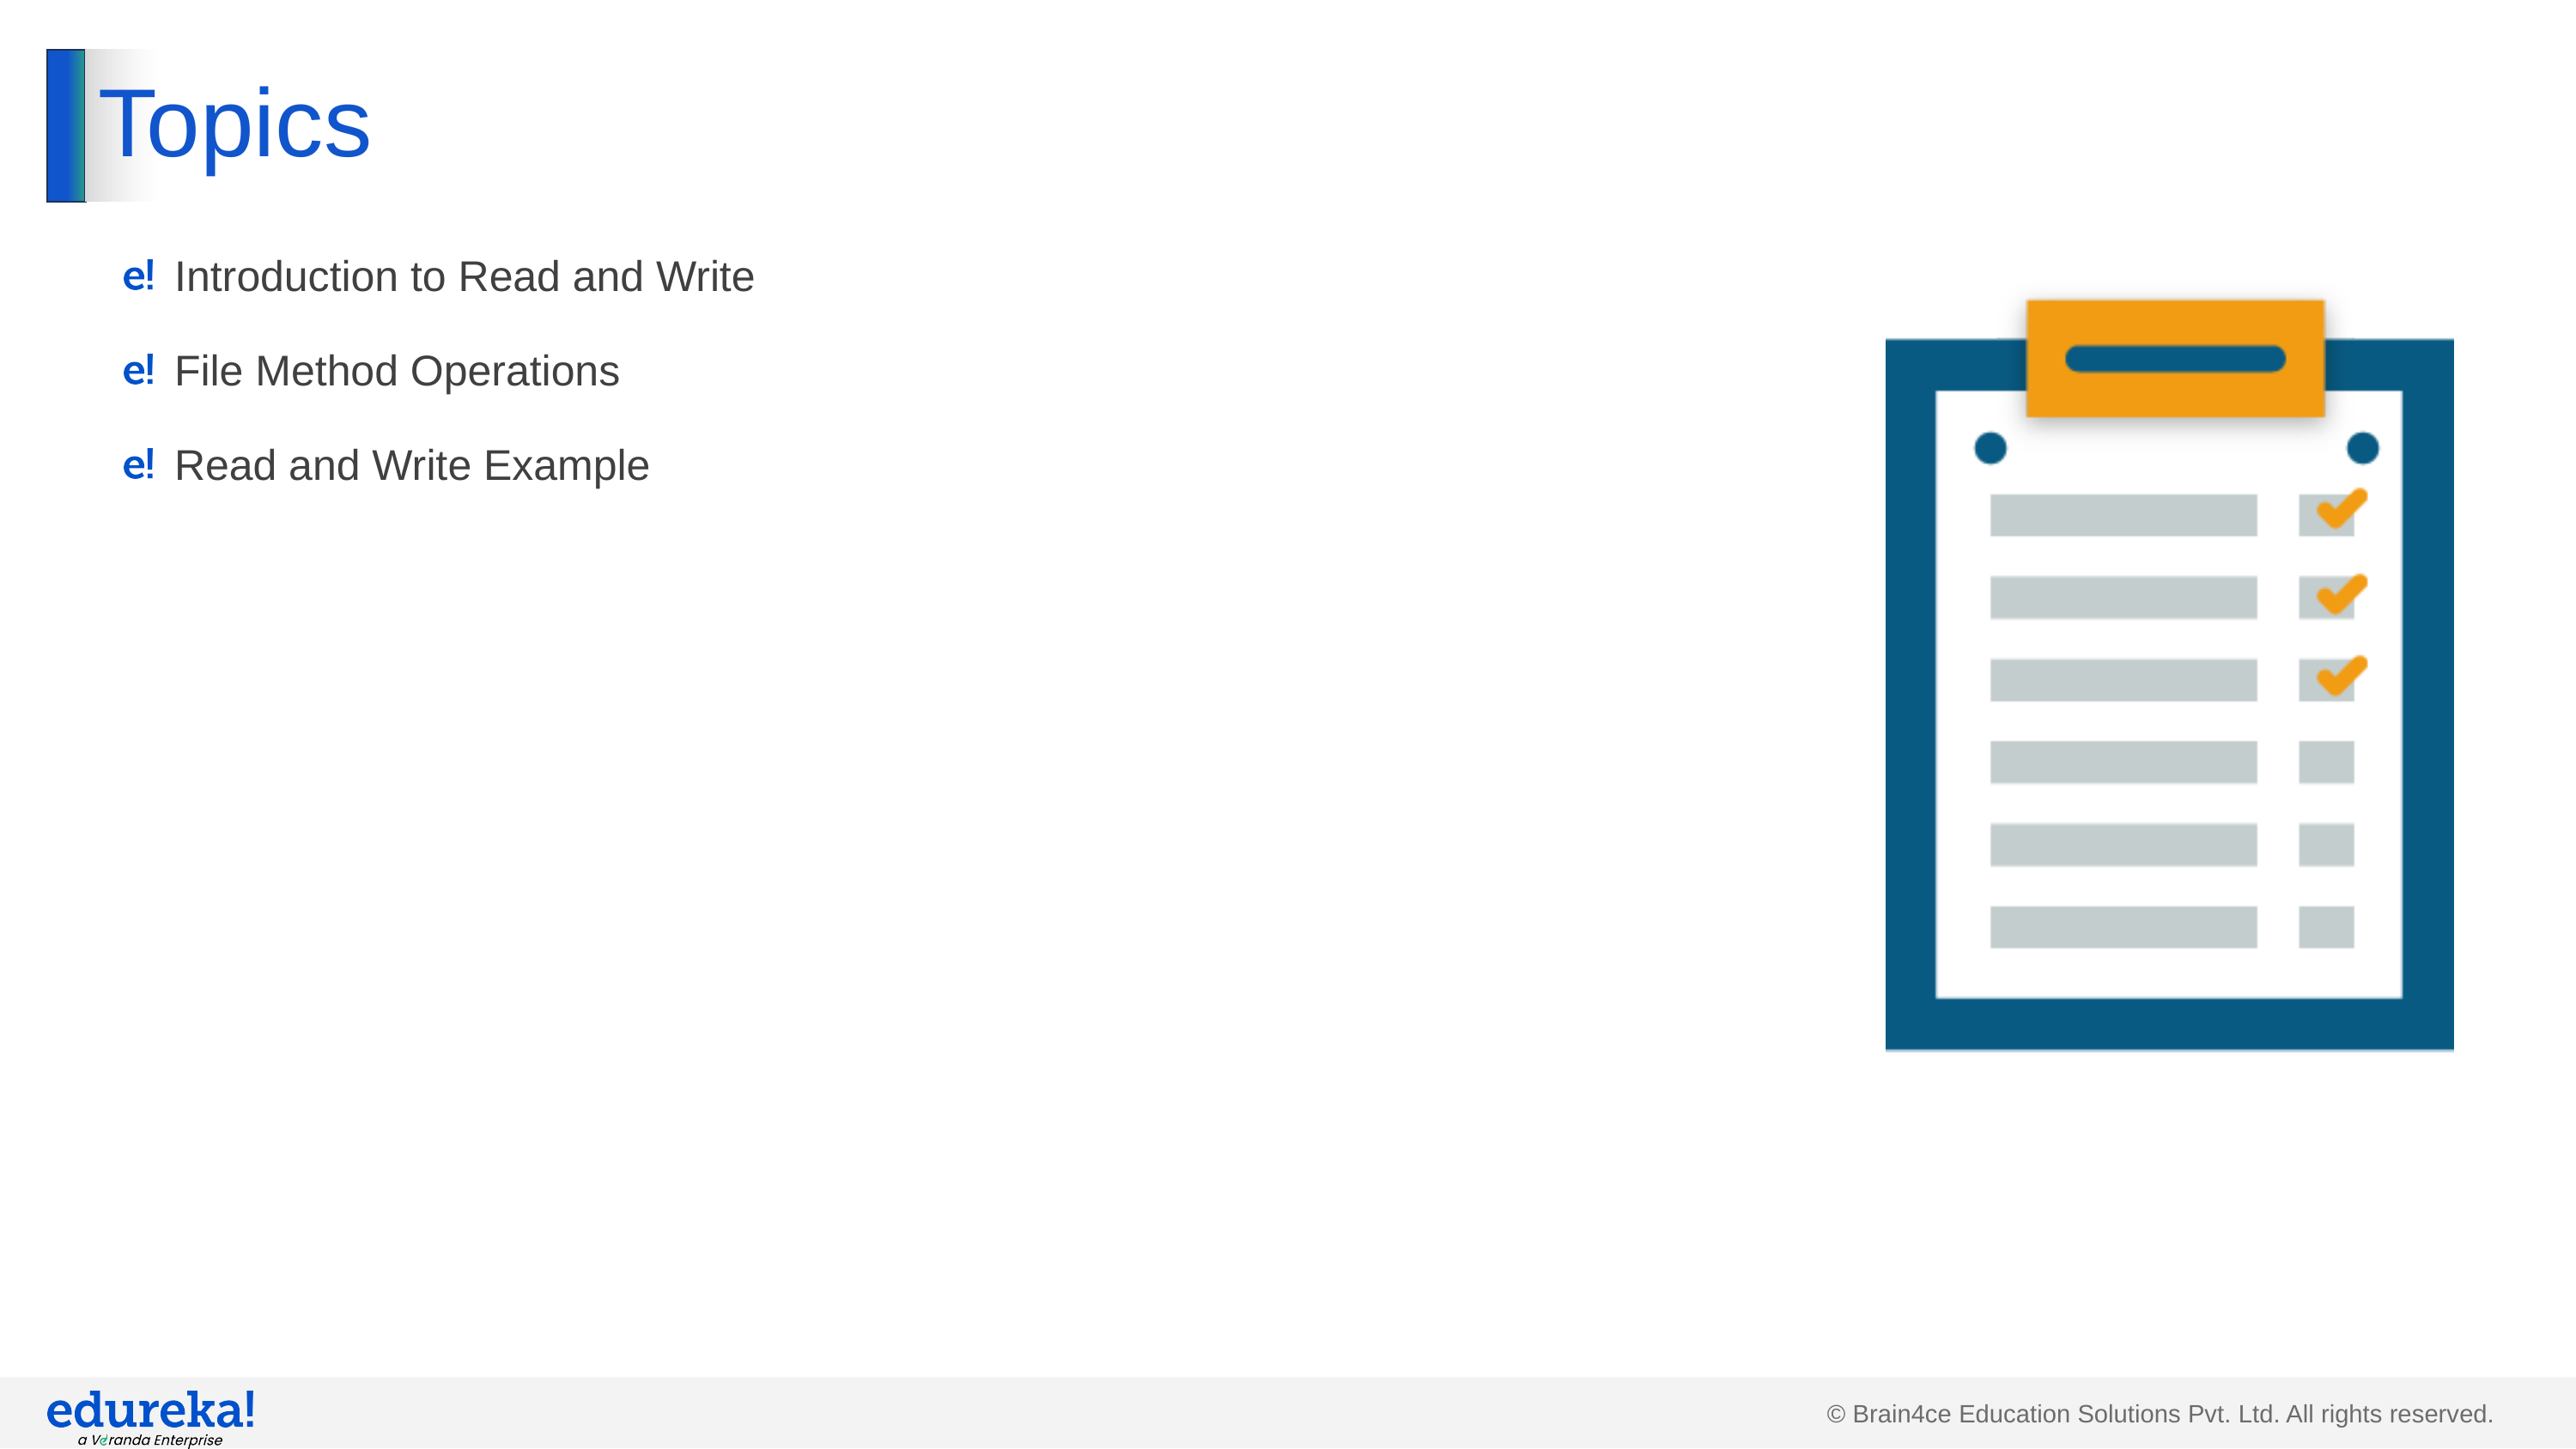

# Topics
Introduction to Read and Write
File Method Operations
Read and Write Example